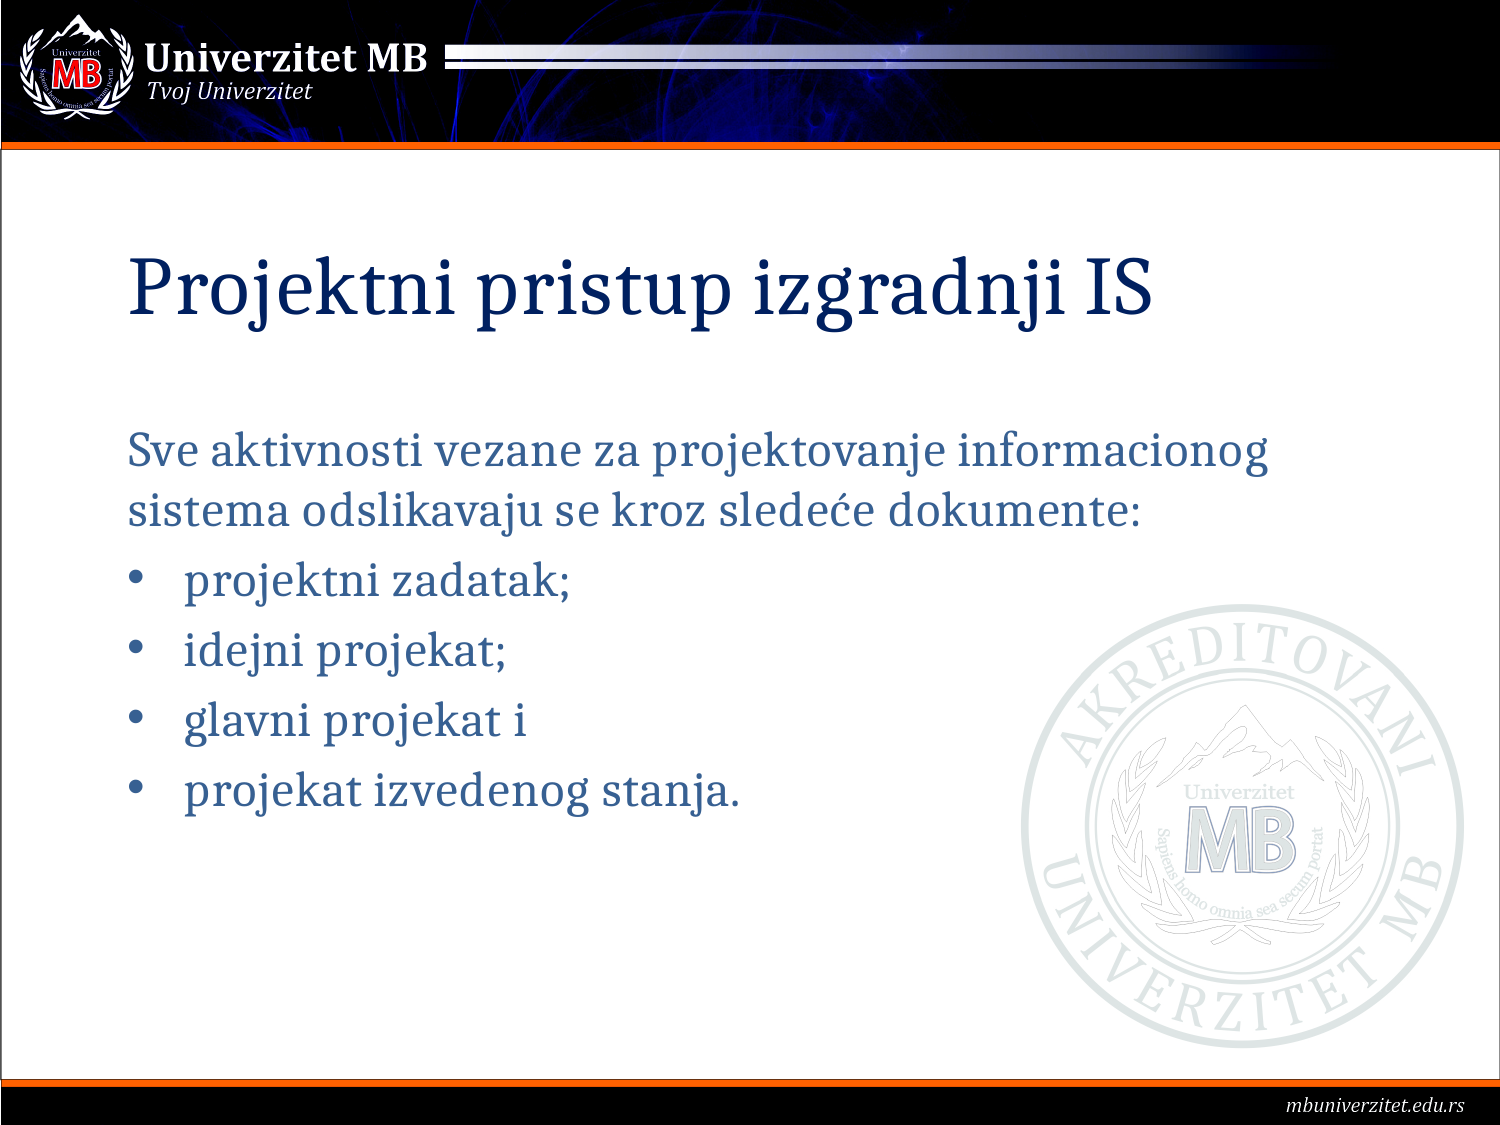

# Projektni pristup izgradnji IS
Sve aktivnosti vezane za projektovanje informacionog sistema odslikavaju se kroz sledeće dokumente:
projektni zadatak;
idejni projekat;
glavni projekat i
projekat izvedenog stanja.